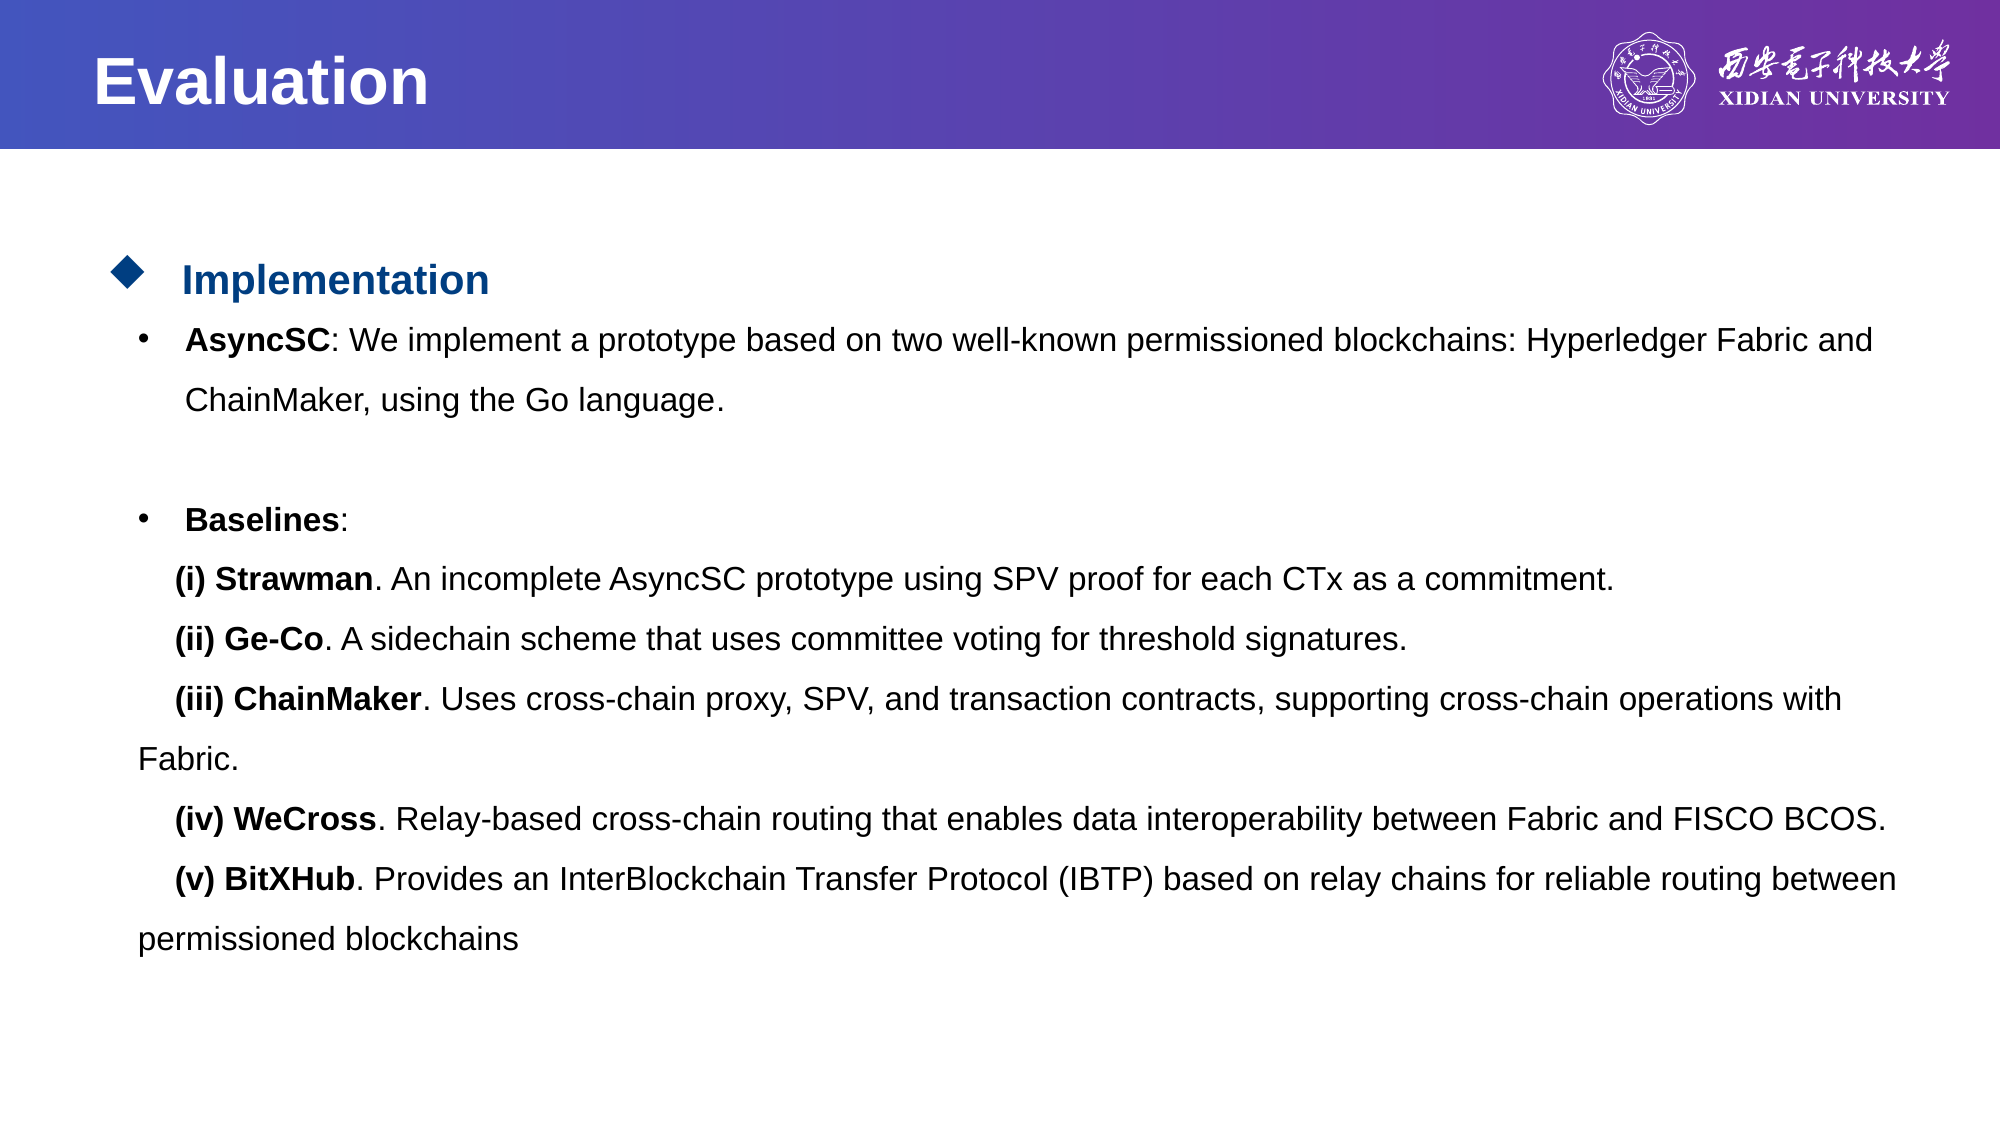

Evaluation
Implementation
AsyncSC: We implement a prototype based on two well-known permissioned blockchains: Hyperledger Fabric and ChainMaker, using the Go language.

Baselines:
    (i) Strawman. An incomplete AsyncSC prototype using SPV proof for each CTx as a commitment.
    (ii) Ge-Co. A sidechain scheme that uses committee voting for threshold signatures.
    (iii) ChainMaker. Uses cross-chain proxy, SPV, and transaction contracts, supporting cross-chain operations with Fabric.
    (iv) WeCross. Relay-based cross-chain routing that enables data interoperability between Fabric and FISCO BCOS.
    (v) BitXHub. Provides an InterBlockchain Transfer Protocol (IBTP) based on relay chains for reliable routing between permissioned blockchains